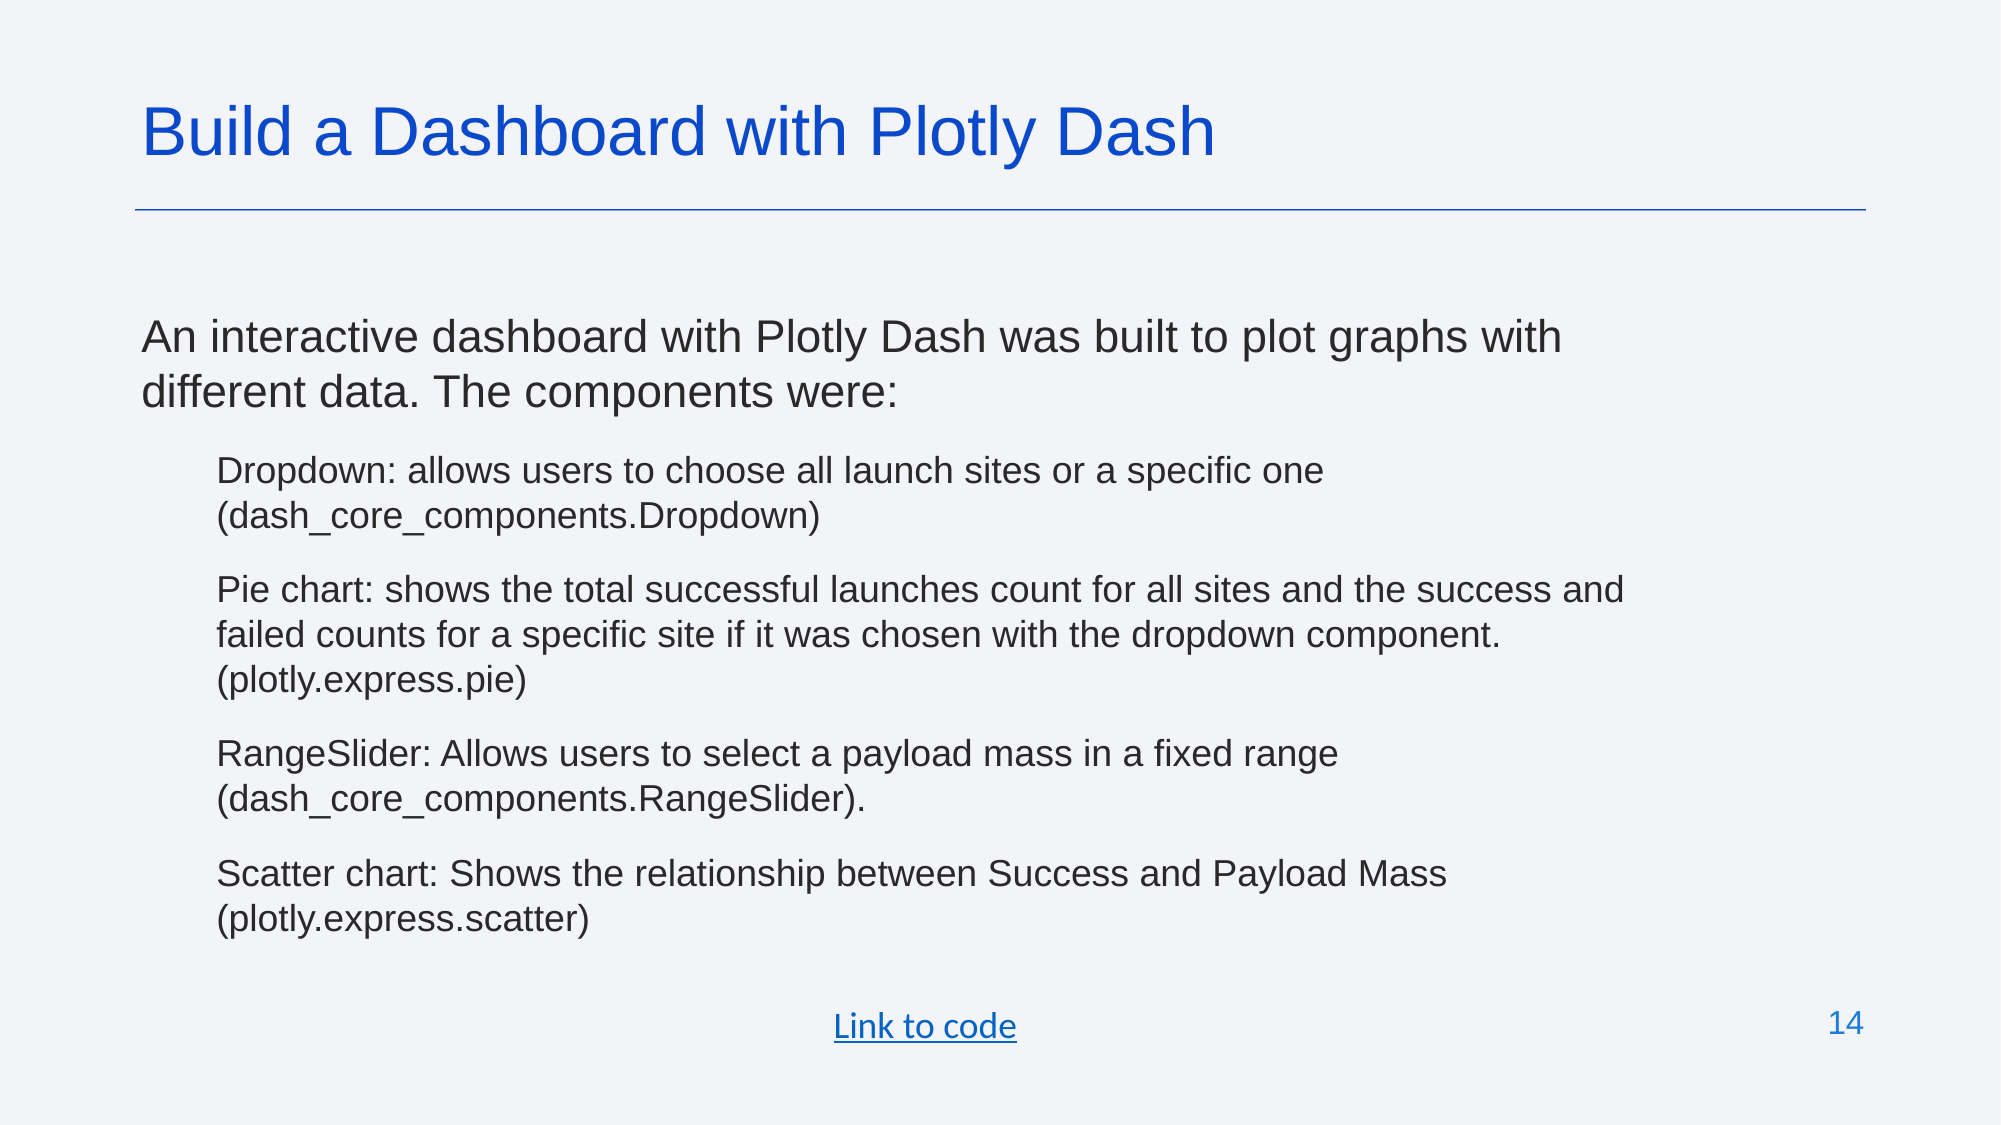

Build a Dashboard with Plotly Dash
An interactive dashboard with Plotly Dash was built to plot graphs with different data. The components were:
Dropdown: allows users to choose all launch sites or a specific one (dash_core_components.Dropdown)
Pie chart: shows the total successful launches count for all sites and the success and failed counts for a specific site if it was chosen with the dropdown component. (plotly.express.pie)
RangeSlider: Allows users to select a payload mass in a fixed range (dash_core_components.RangeSlider).
Scatter chart: Shows the relationship between Success and Payload Mass (plotly.express.scatter)
14
Link to code